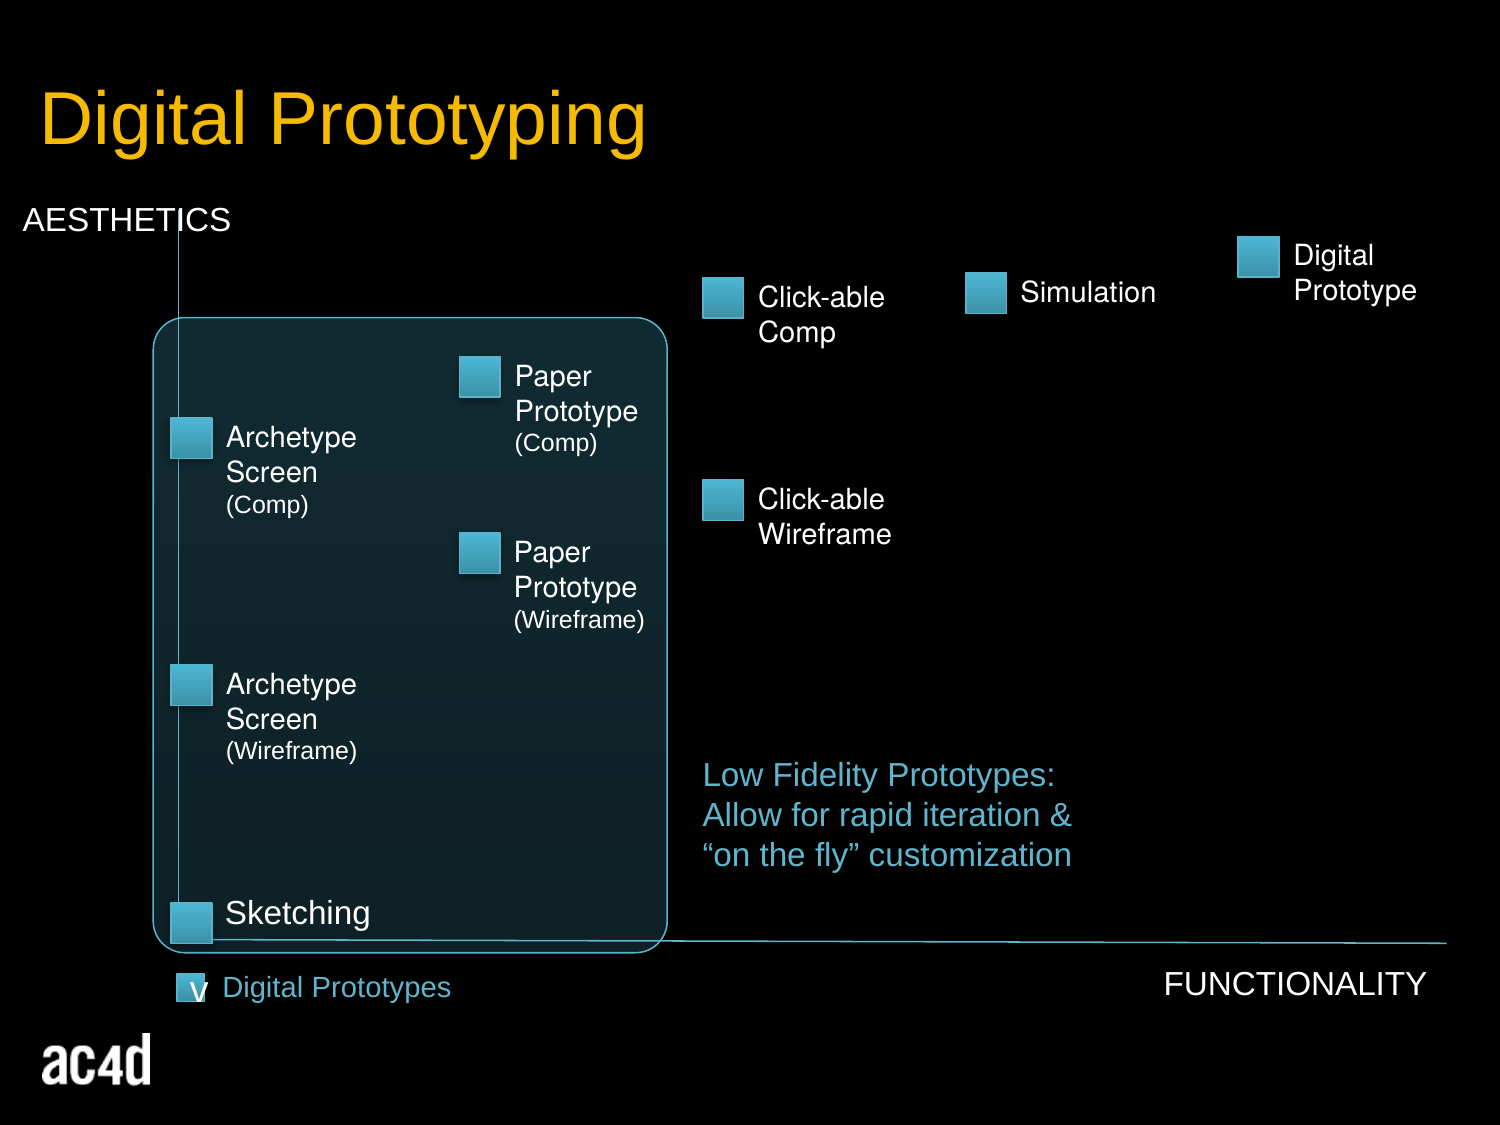

Digital Prototyping

AESTHETICS
Digital
Prototype

Simulation
Click-able
Comp

Paper
Prototype
(Comp)

Archetype
Screen
(Comp)

Click-able
Wireframe

Paper
Prototype
(Wireframe)

Archetype
Screen
(Wireframe)

Low Fidelity Prototypes:
Allow for rapid iteration & “on the fly” customization
Sketching

FUNCTIONALITY
Digital Prototypes
v